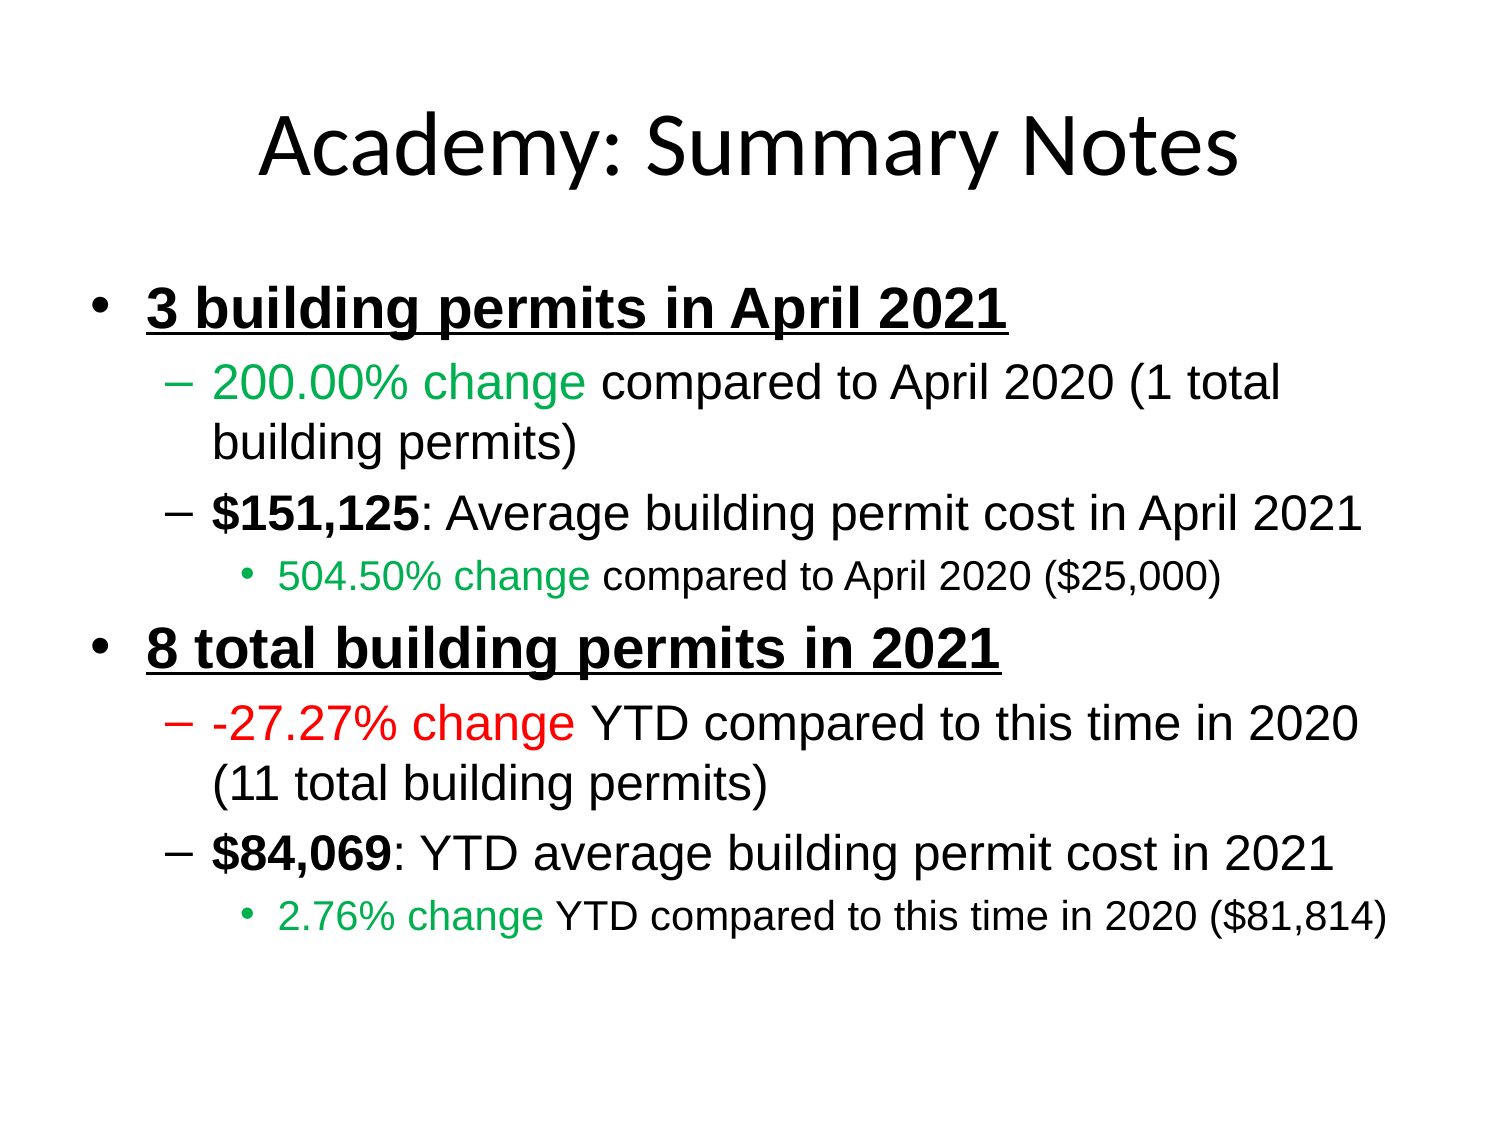

# Academy: Summary Notes
3 building permits in April 2021
200.00% change compared to April 2020 (1 total building permits)
$151,125: Average building permit cost in April 2021
504.50% change compared to April 2020 ($25,000)
8 total building permits in 2021
-27.27% change YTD compared to this time in 2020 (11 total building permits)
$84,069: YTD average building permit cost in 2021
2.76% change YTD compared to this time in 2020 ($81,814)